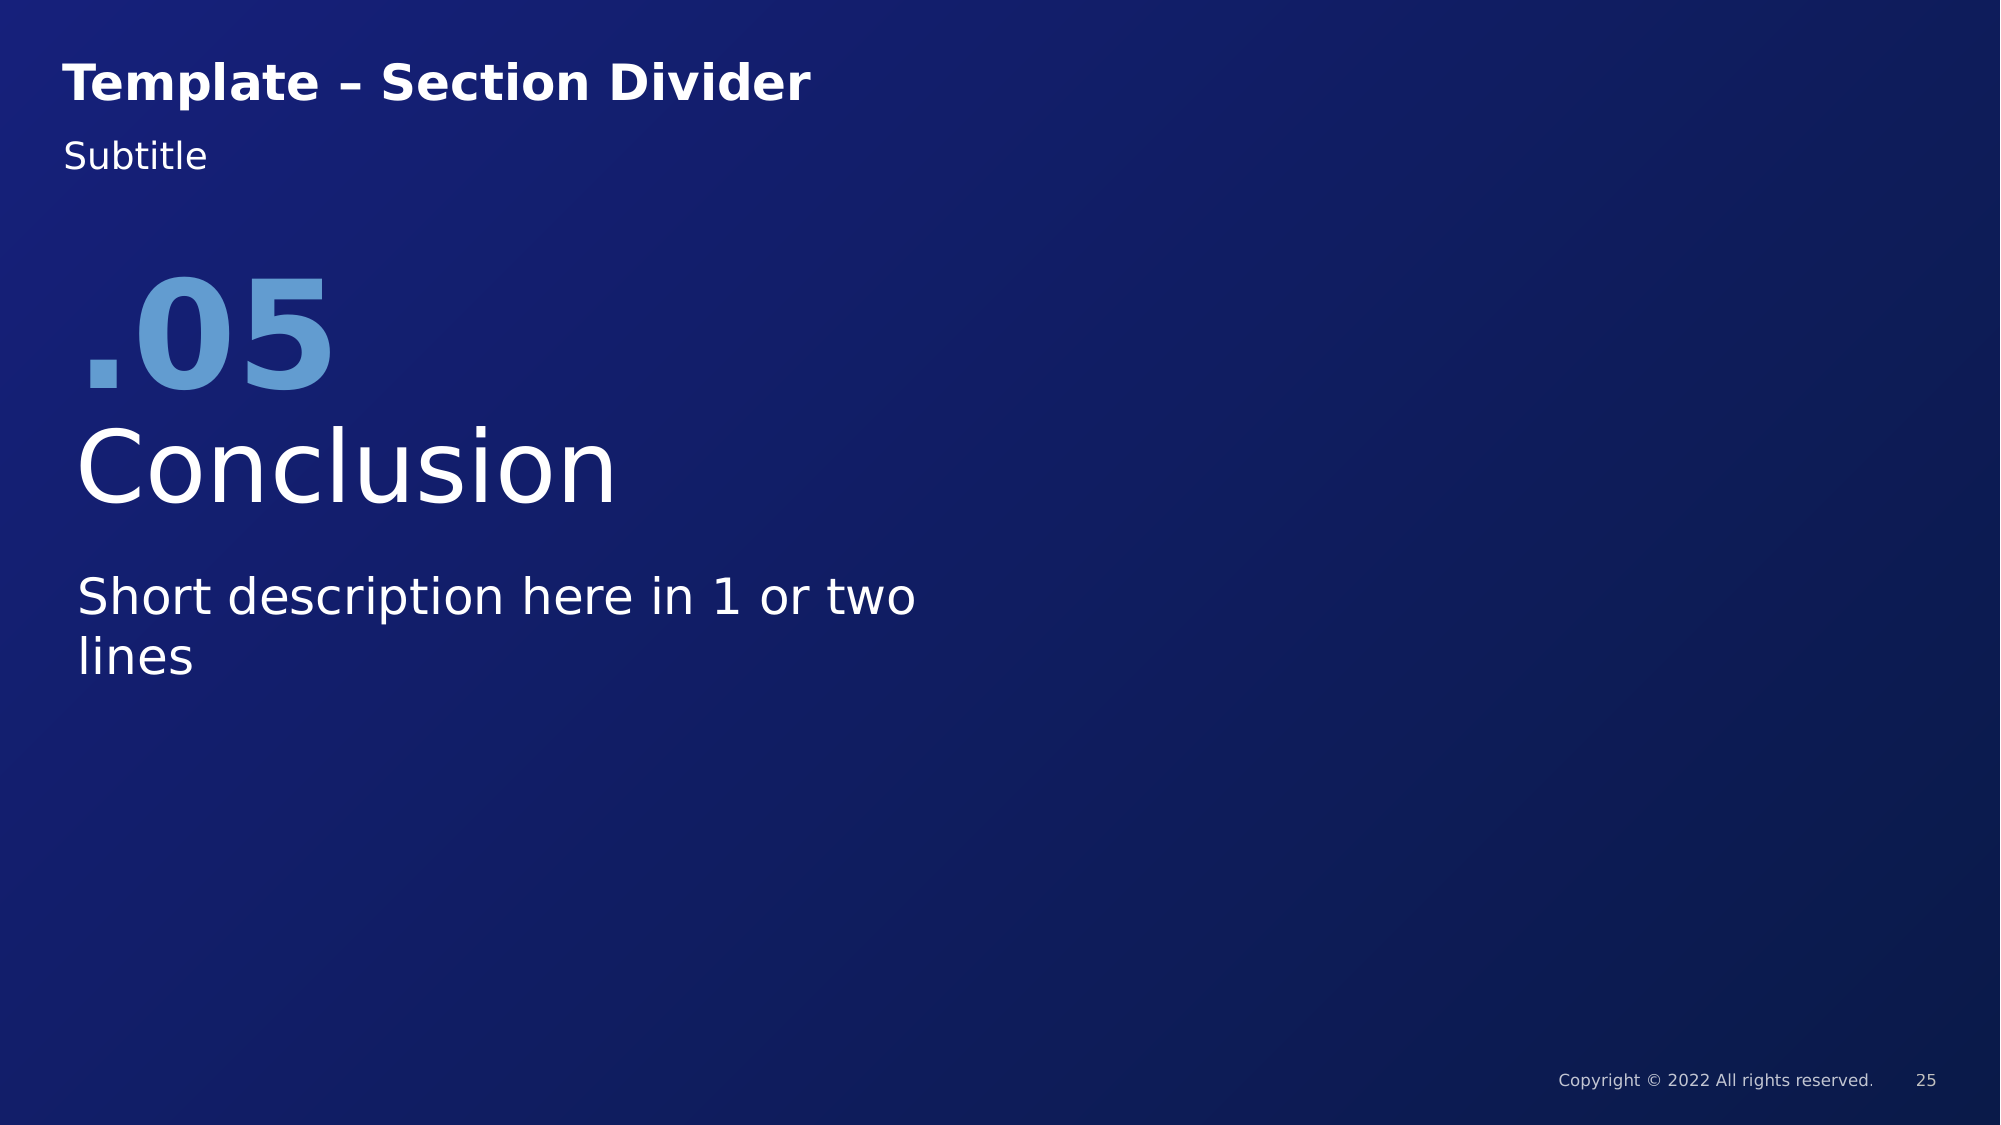

# Template – Section Divider
Subtitle
.05
Conclusion
Short description here in 1 or two lines